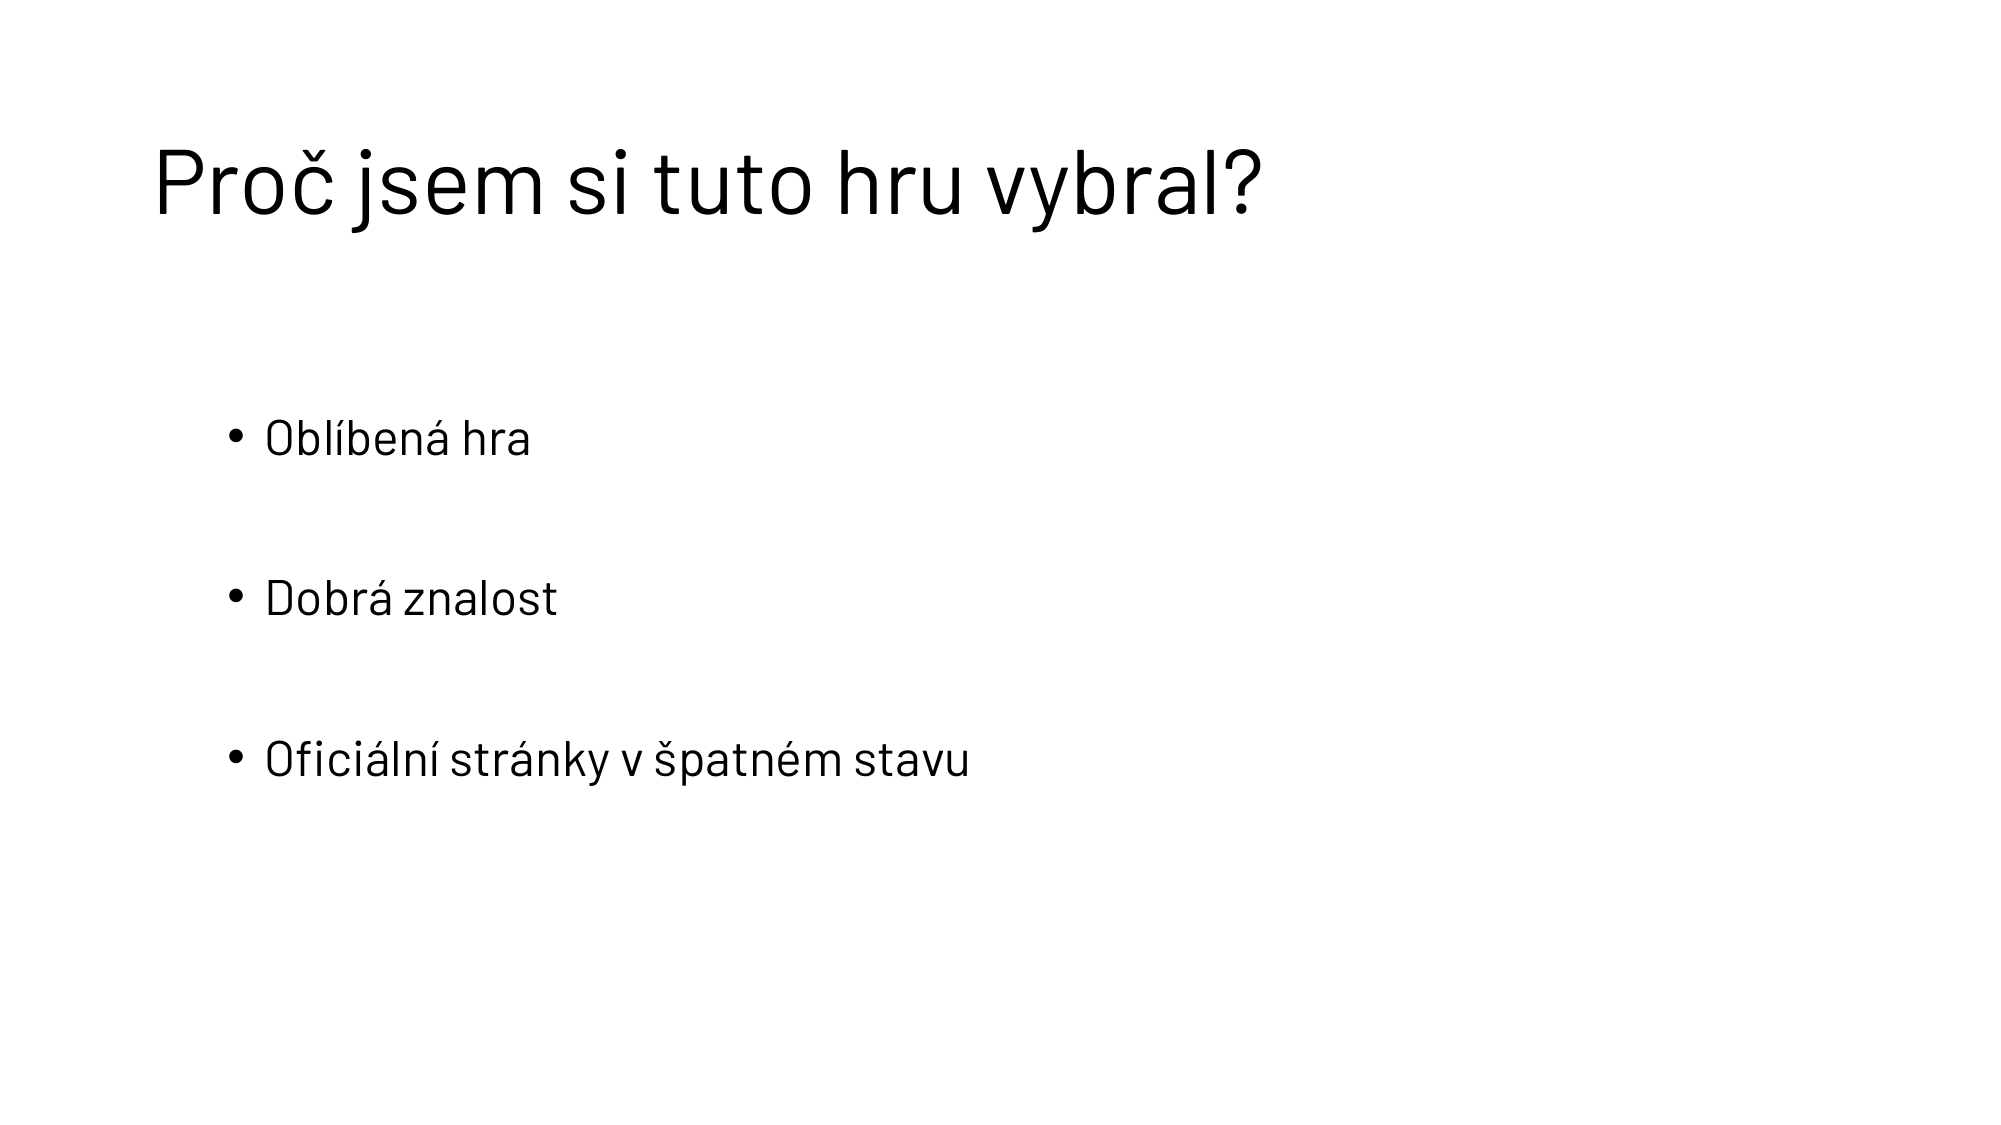

# Proč jsem si tuto hru vybral?
Oblíbená hra
Dobrá znalost
Oficiální stránky v špatném stavu